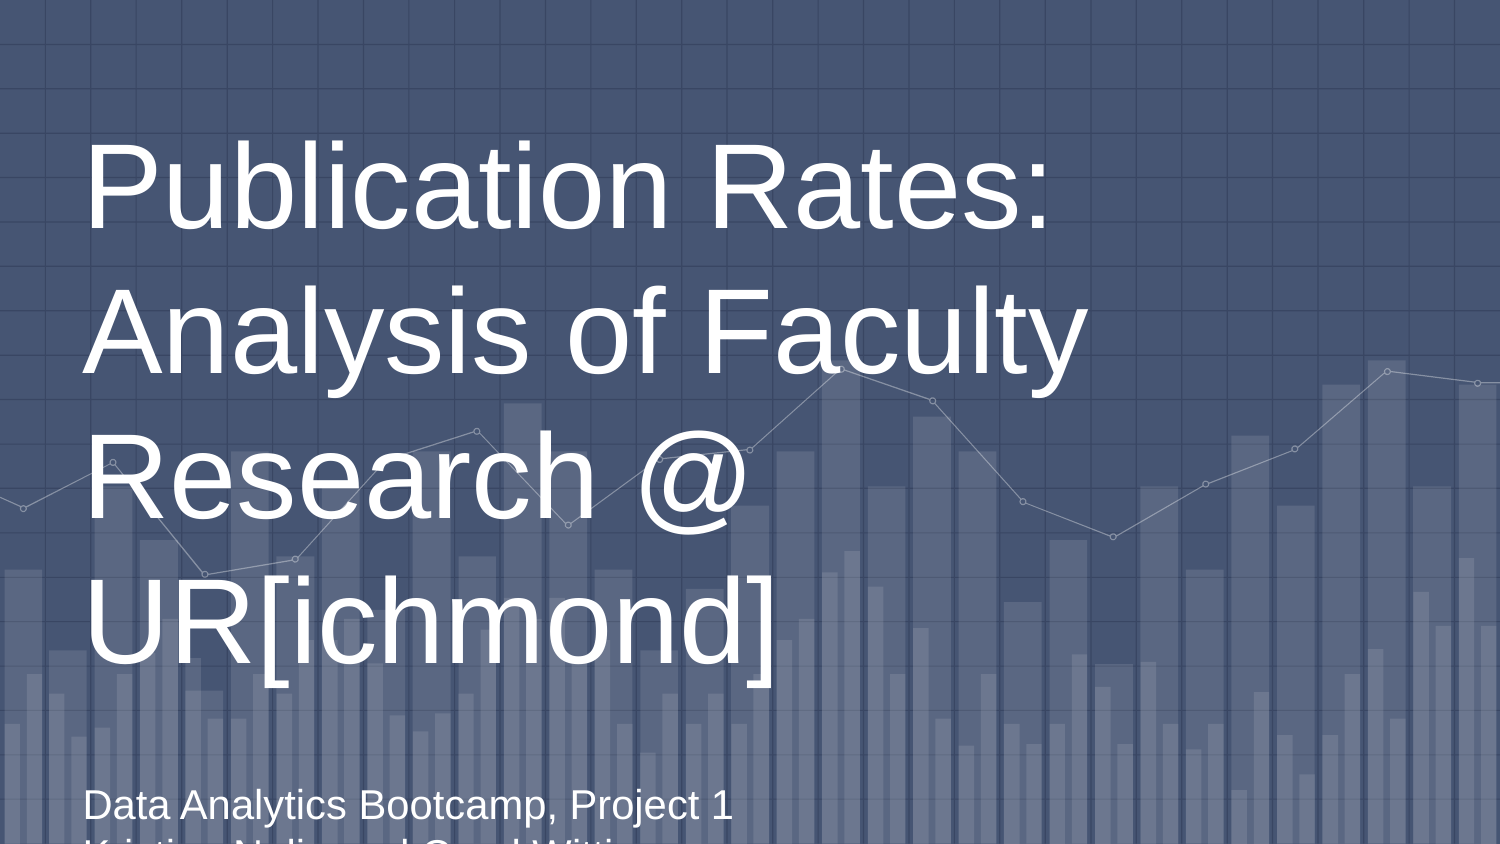

# Publication Rates: Analysis of Faculty Research @ UR[ichmond] Data Analytics Bootcamp, Project 1 Kristine Nolin and Carol Wittig June 15, 2019